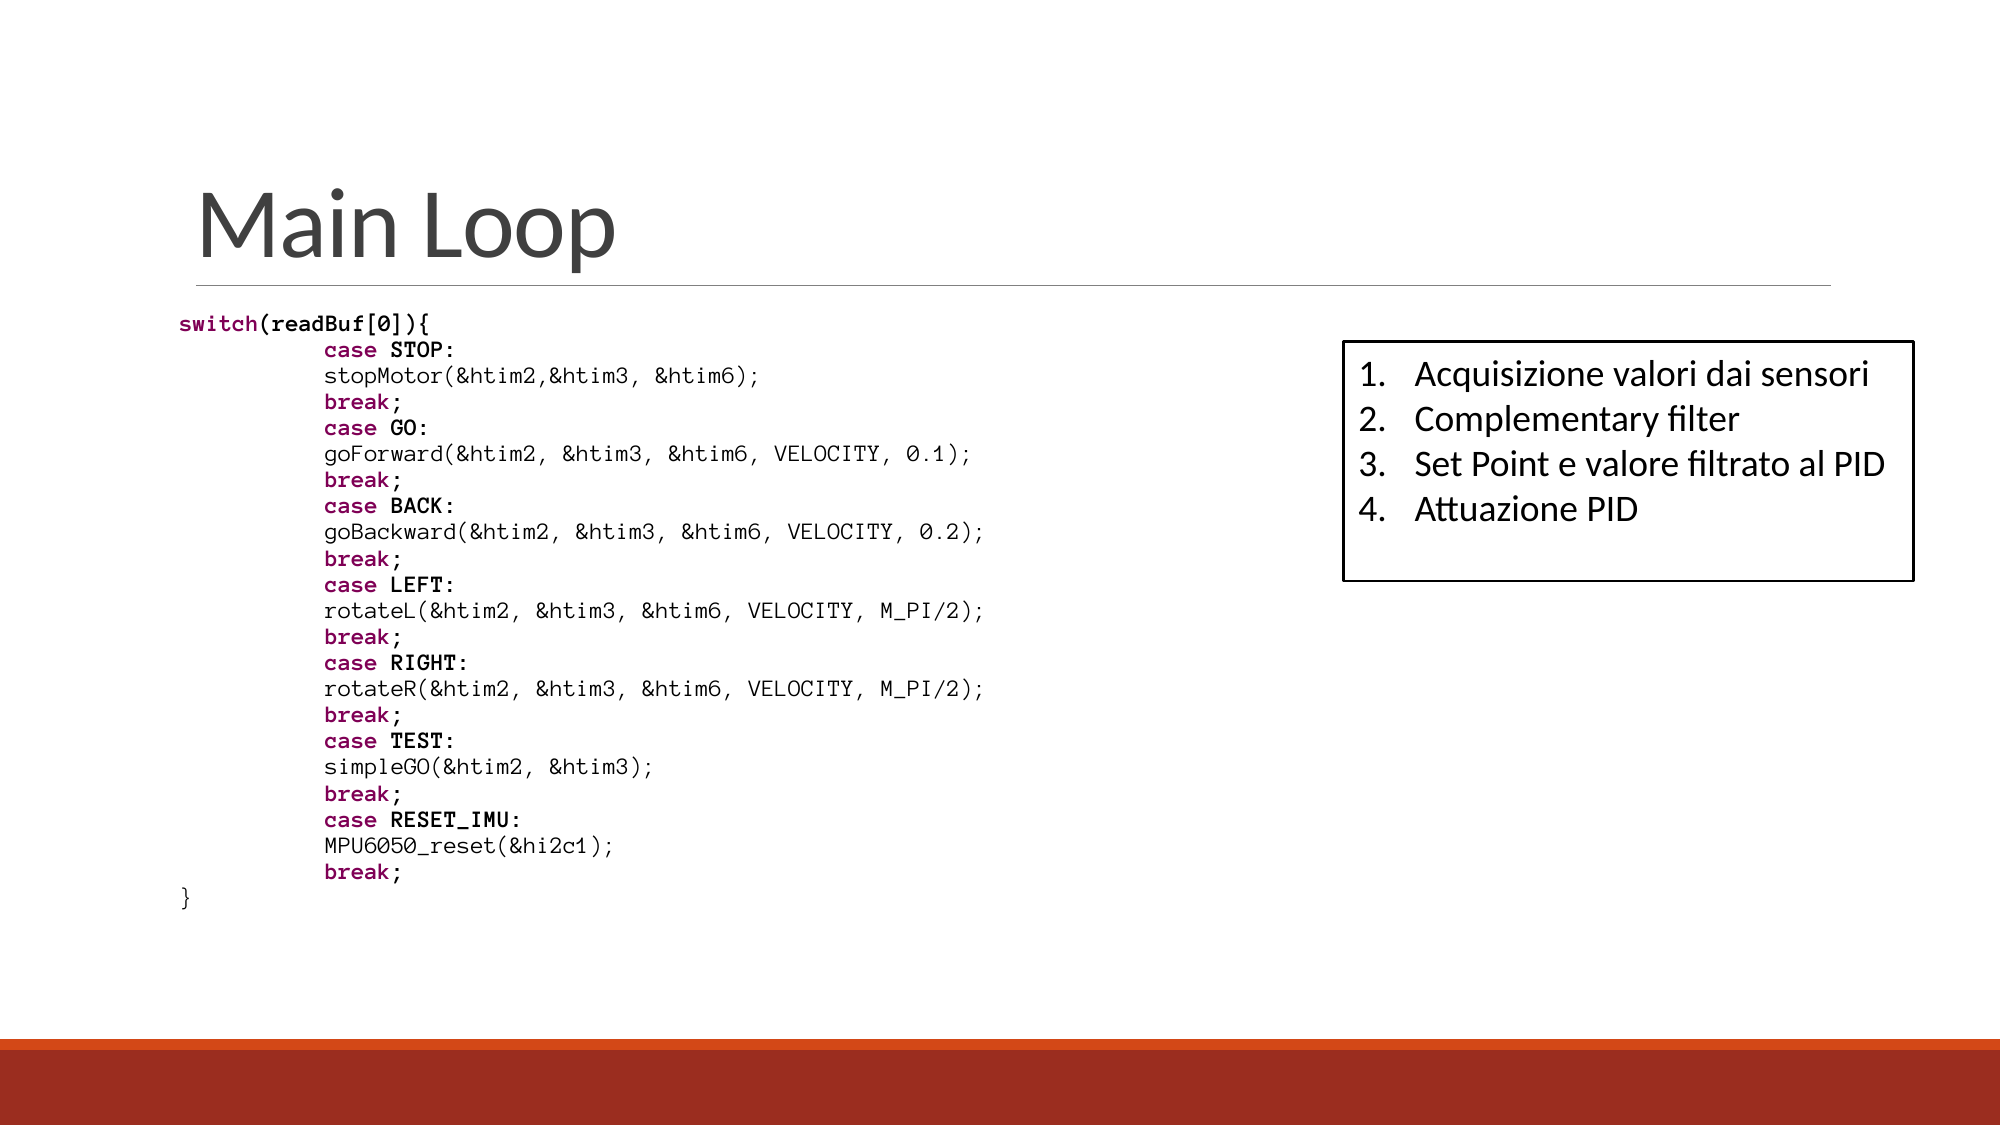

# Main Loop
switch(readBuf[0]){
	case STOP:
		stopMotor(&htim2,&htim3, &htim6);
		break;
	case GO:
		goForward(&htim2, &htim3, &htim6, VELOCITY, 0.1);
		break;
	case BACK:
		goBackward(&htim2, &htim3, &htim6, VELOCITY, 0.2);
		break;
	case LEFT:
		rotateL(&htim2, &htim3, &htim6, VELOCITY, M_PI/2);
		break;
	case RIGHT:
		rotateR(&htim2, &htim3, &htim6, VELOCITY, M_PI/2);
		break;
	case TEST:
		simpleGO(&htim2, &htim3);
		break;
	case RESET_IMU:
		MPU6050_reset(&hi2c1);
		break;
}
Acquisizione valori dai sensori
Complementary filter
Set Point e valore filtrato al PID
Attuazione PID